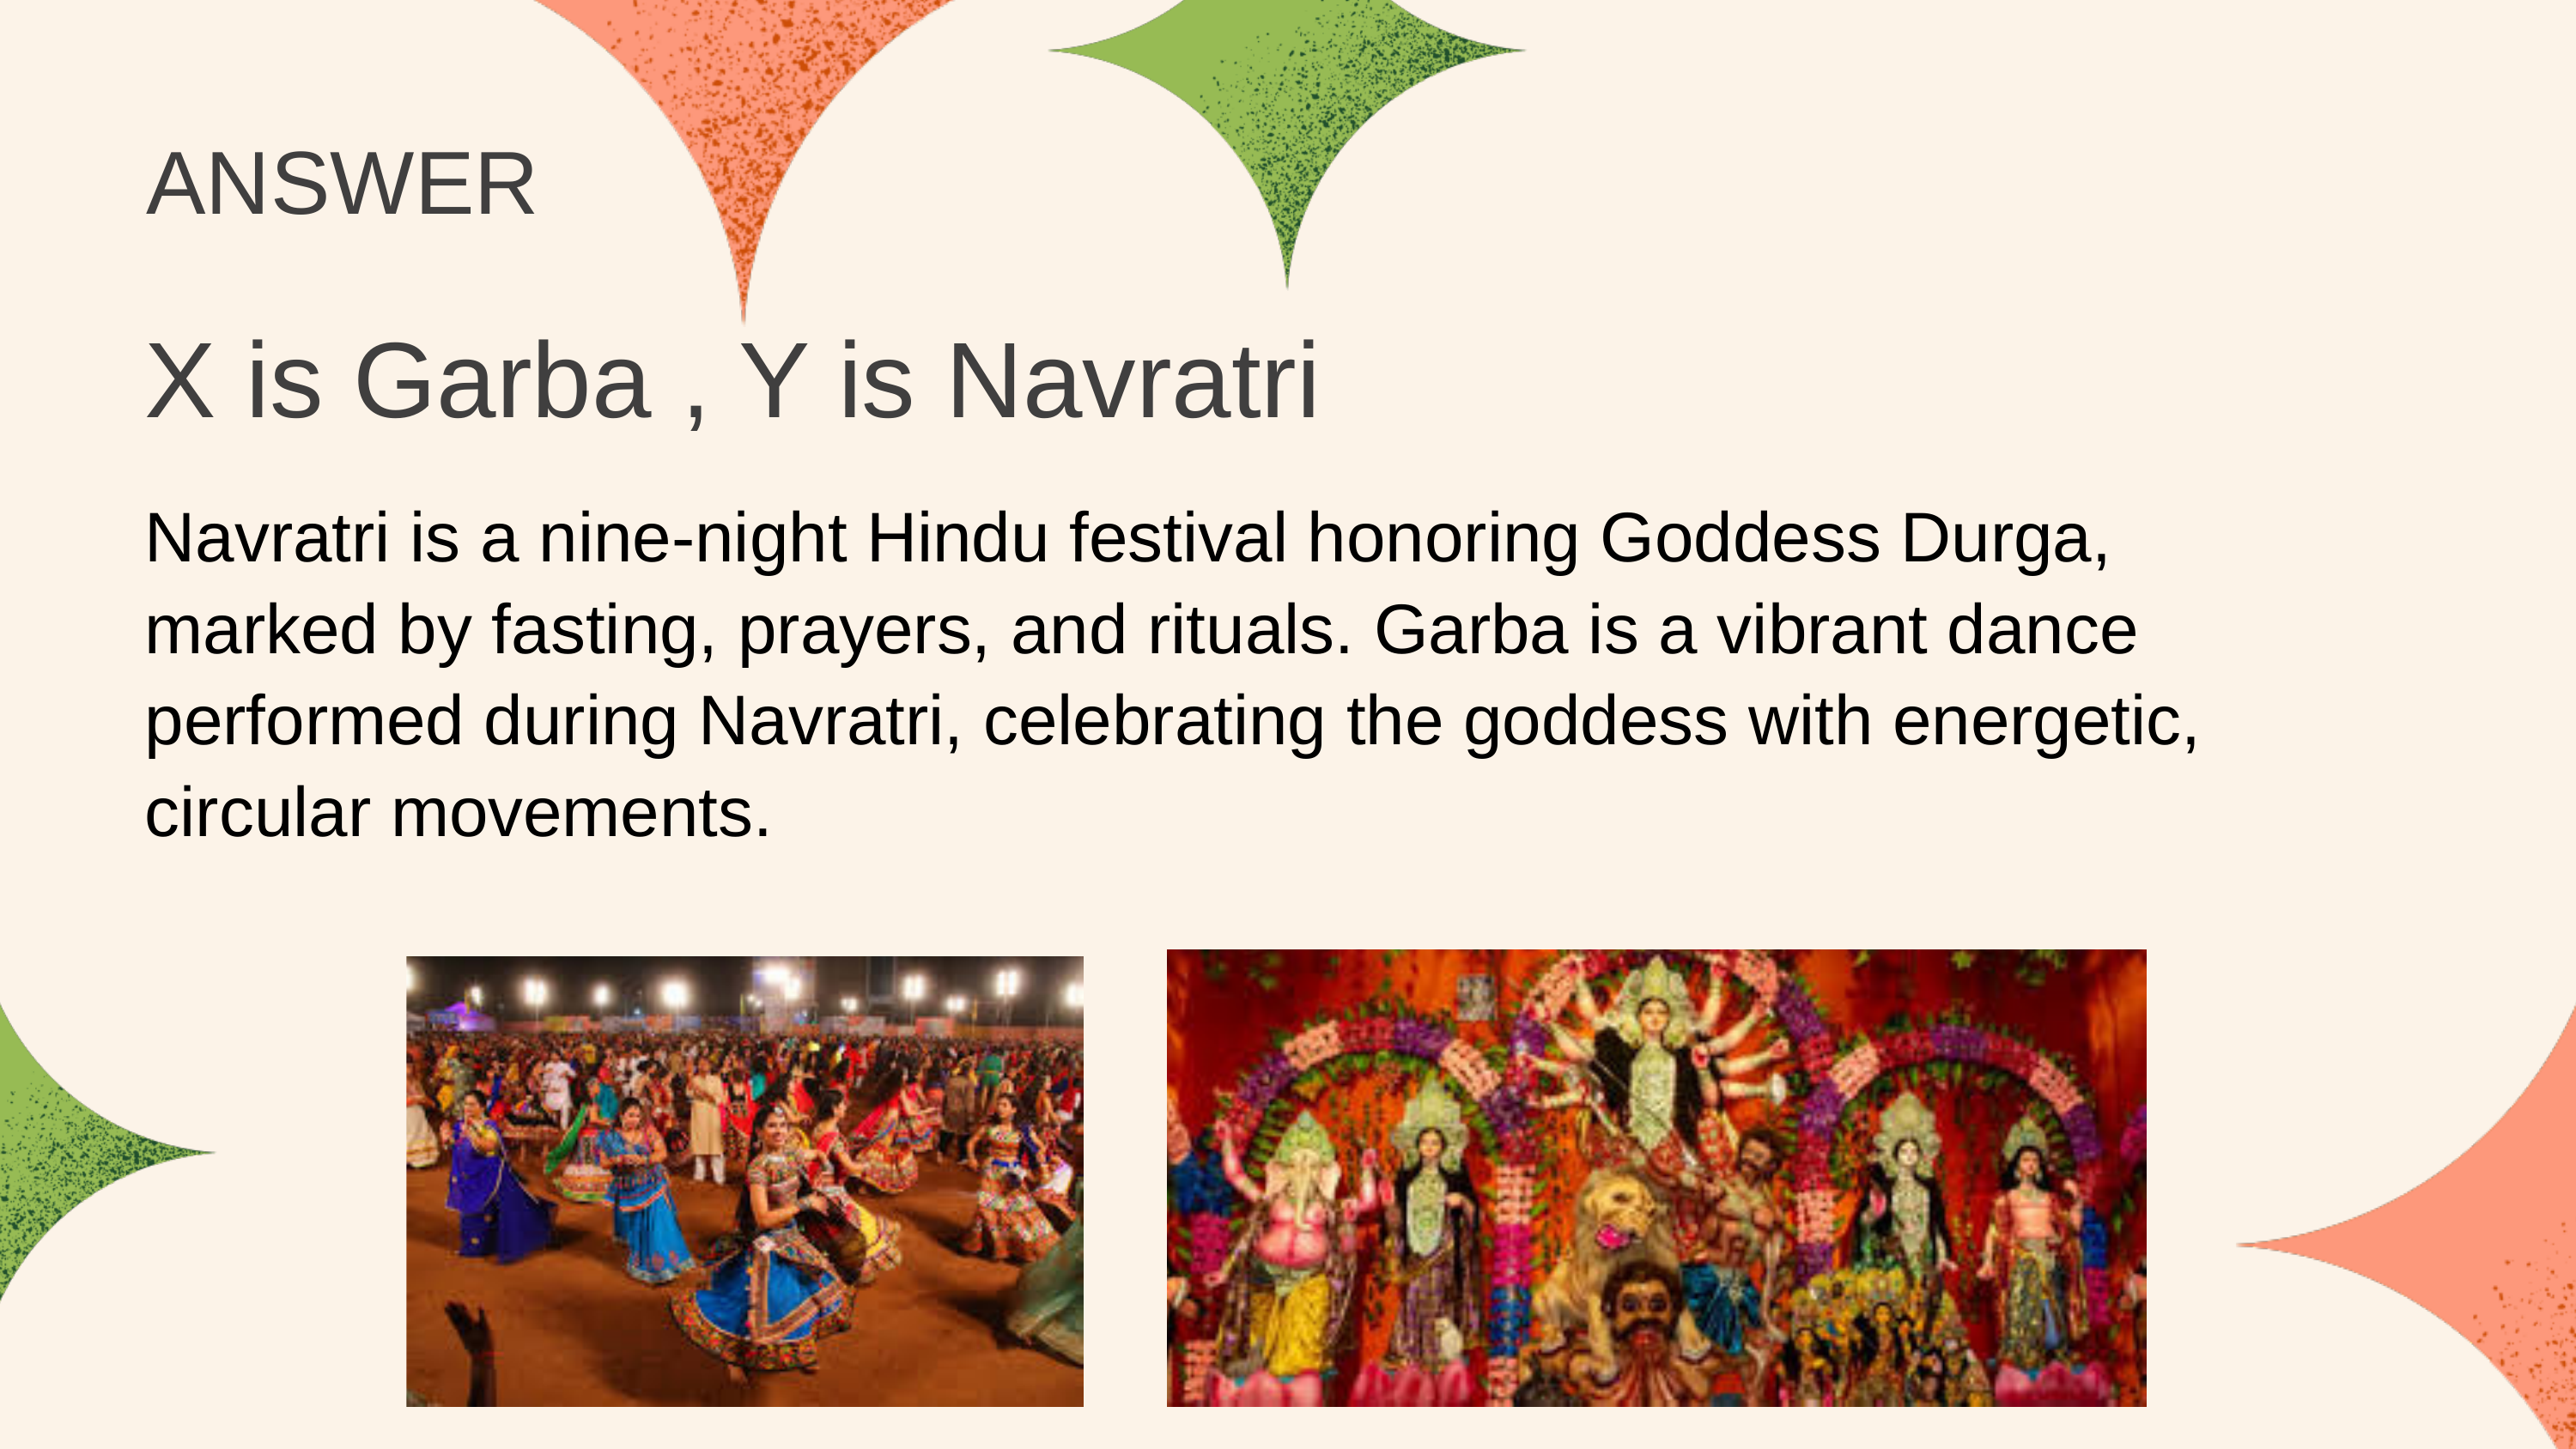

ANSWER
X is Garba , Y is Navratri
Navratri is a nine-night Hindu festival honoring Goddess Durga, marked by fasting, prayers, and rituals. Garba is a vibrant dance performed during Navratri, celebrating the goddess with energetic, circular movements.